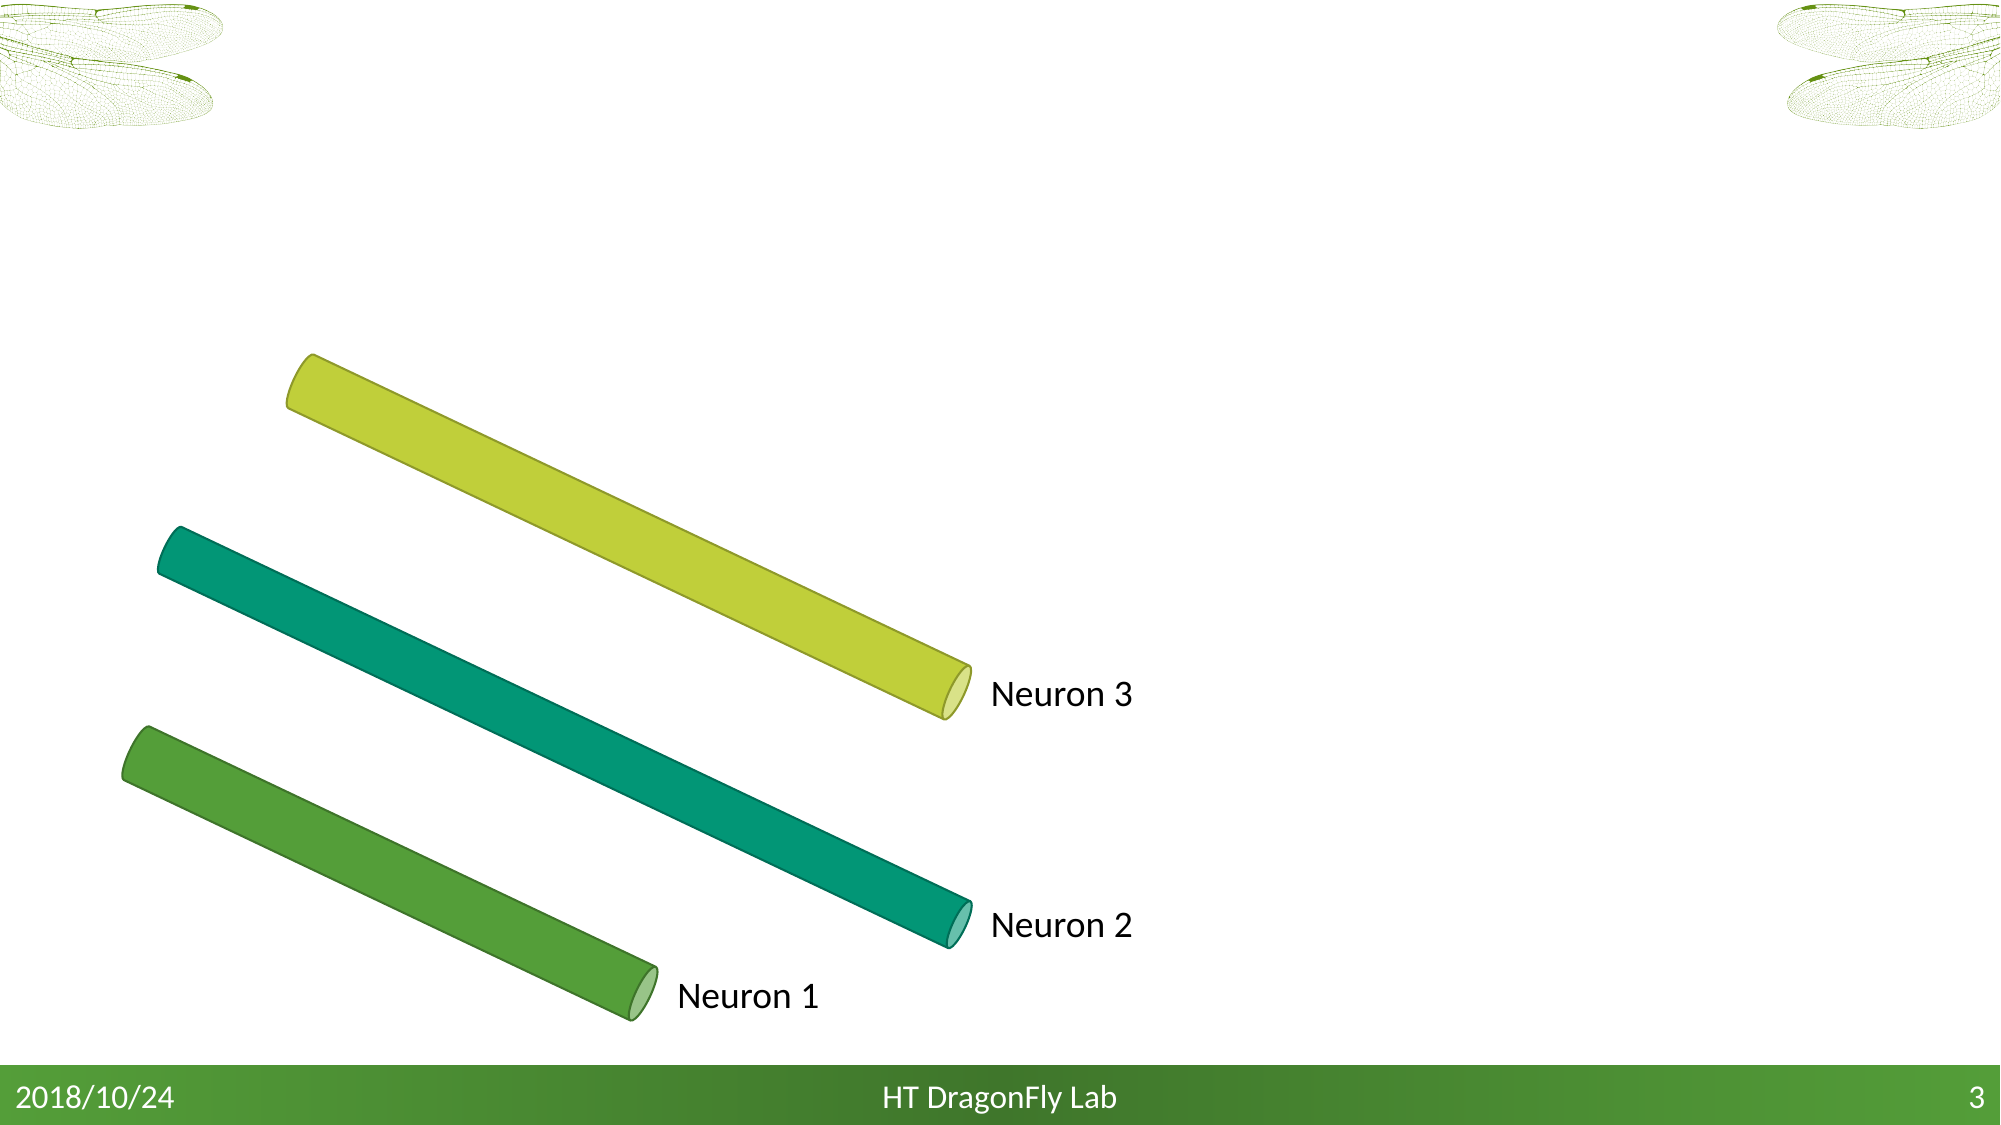

Neuron 3
Neuron 2
Neuron 1
HT DragonFly Lab
2018/10/24
3